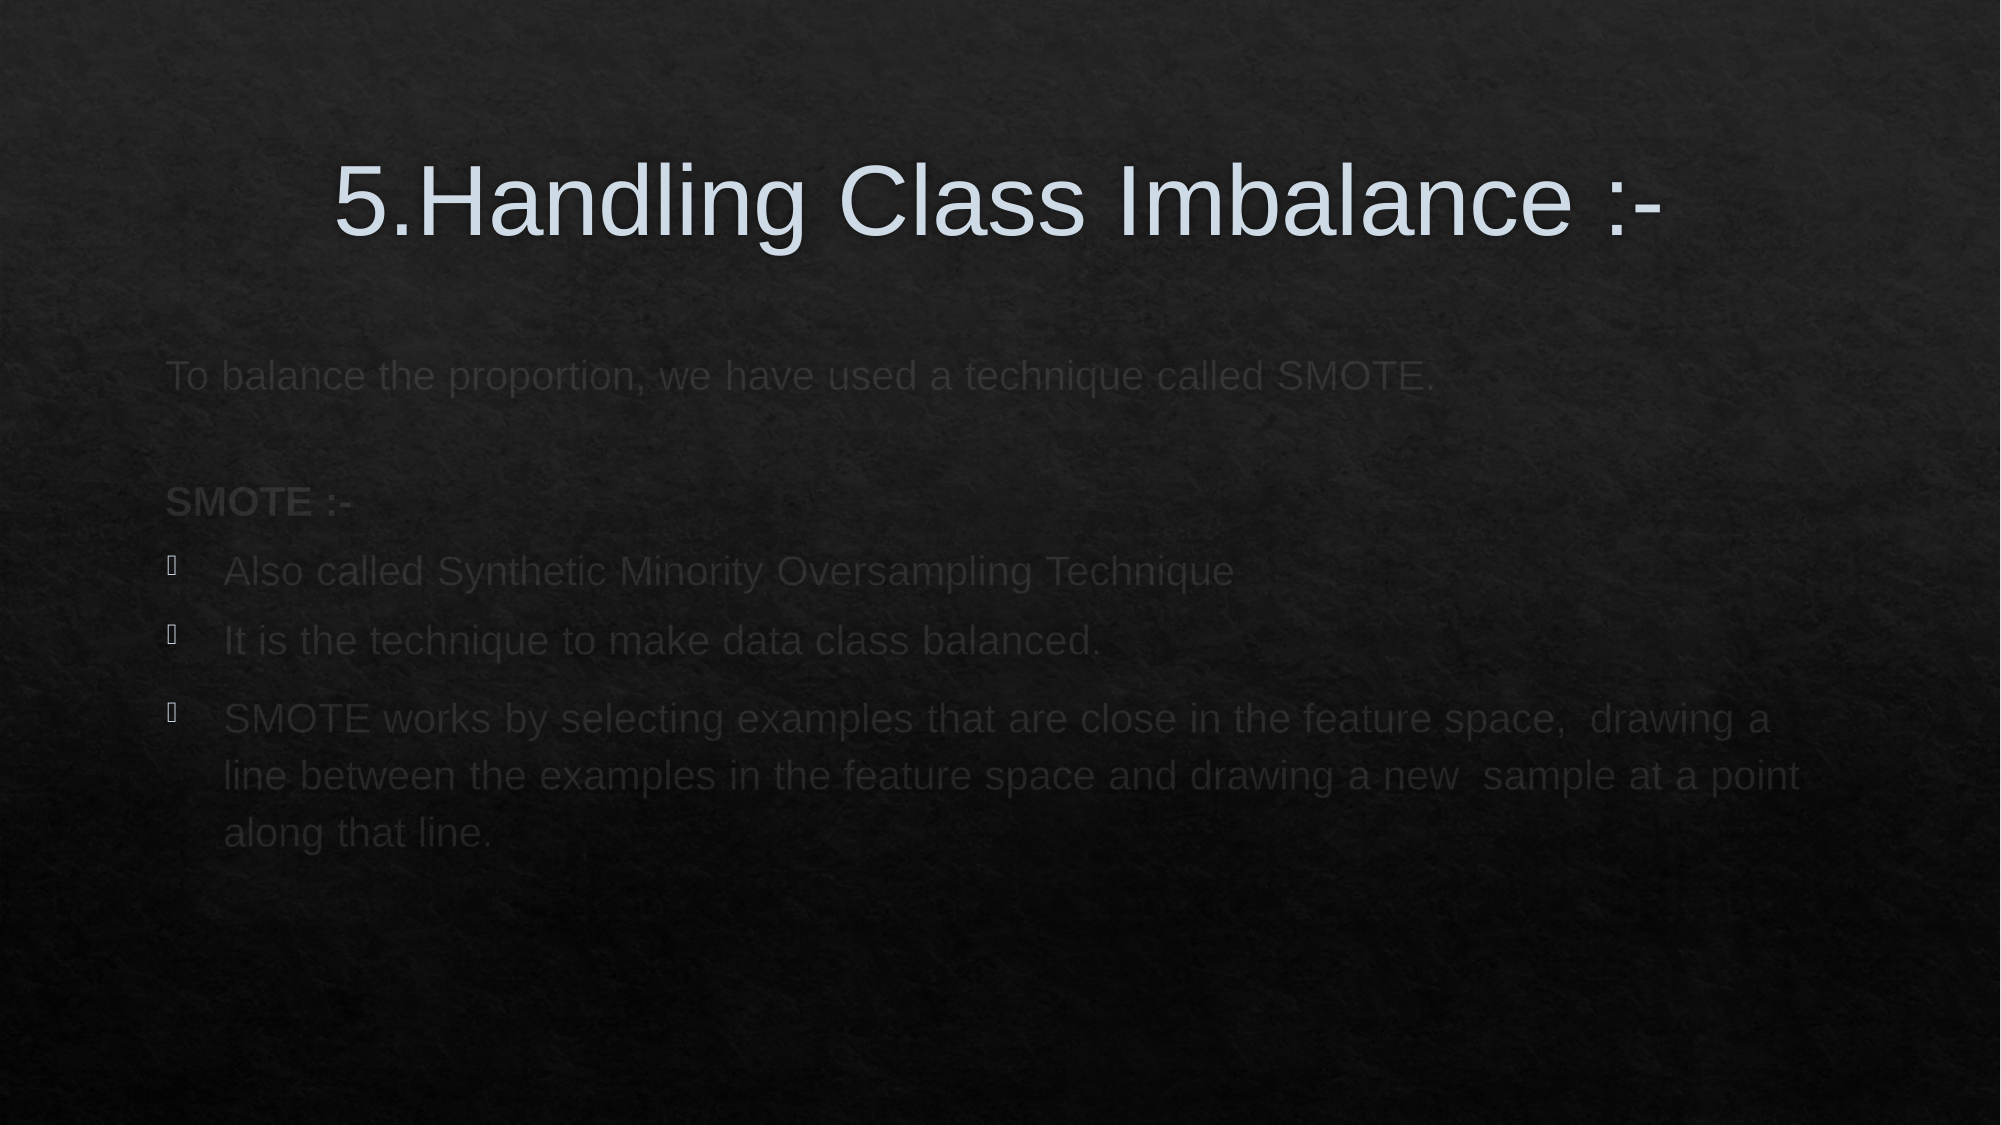

# 5.Handling Class Imbalance :-
To balance the proportion, we have used a technique called SMOTE.

SMOTE :-
Also called Synthetic Minority Oversampling Technique
It is the technique to make data class balanced.
SMOTE works by selecting examples that are close in the feature space,  drawing a line between the examples in the feature space and drawing a new  sample at a point along that line.